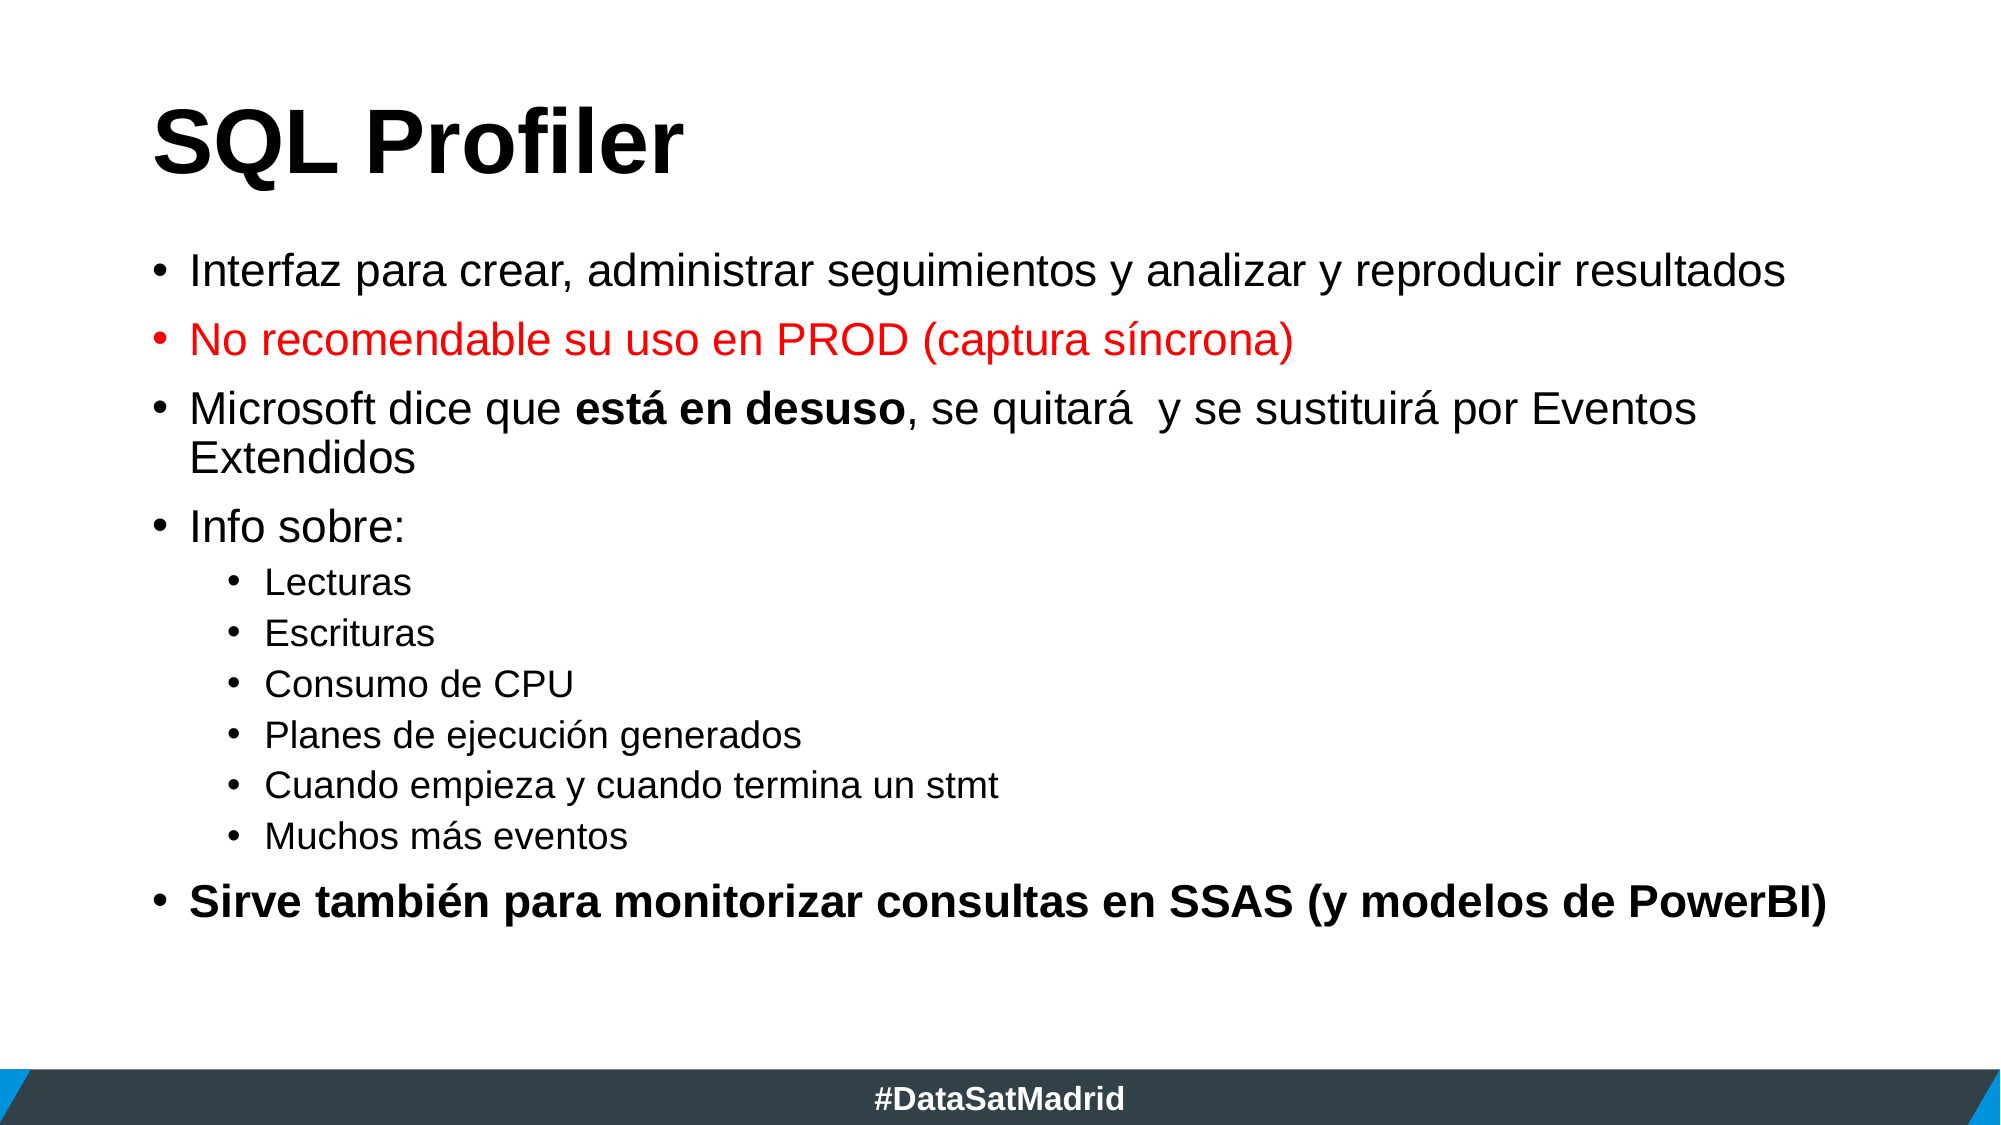

# SQL Profiler
Interfaz para crear, administrar seguimientos y analizar y reproducir resultados
No recomendable su uso en PROD (captura síncrona)
Microsoft dice que está en desuso, se quitará  y se sustituirá por Eventos Extendidos
Info sobre:
Lecturas
Escrituras
Consumo de CPU
Planes de ejecución generados
Cuando empieza y cuando termina un stmt
Muchos más eventos
Sirve también para monitorizar consultas en SSAS (y modelos de PowerBI)